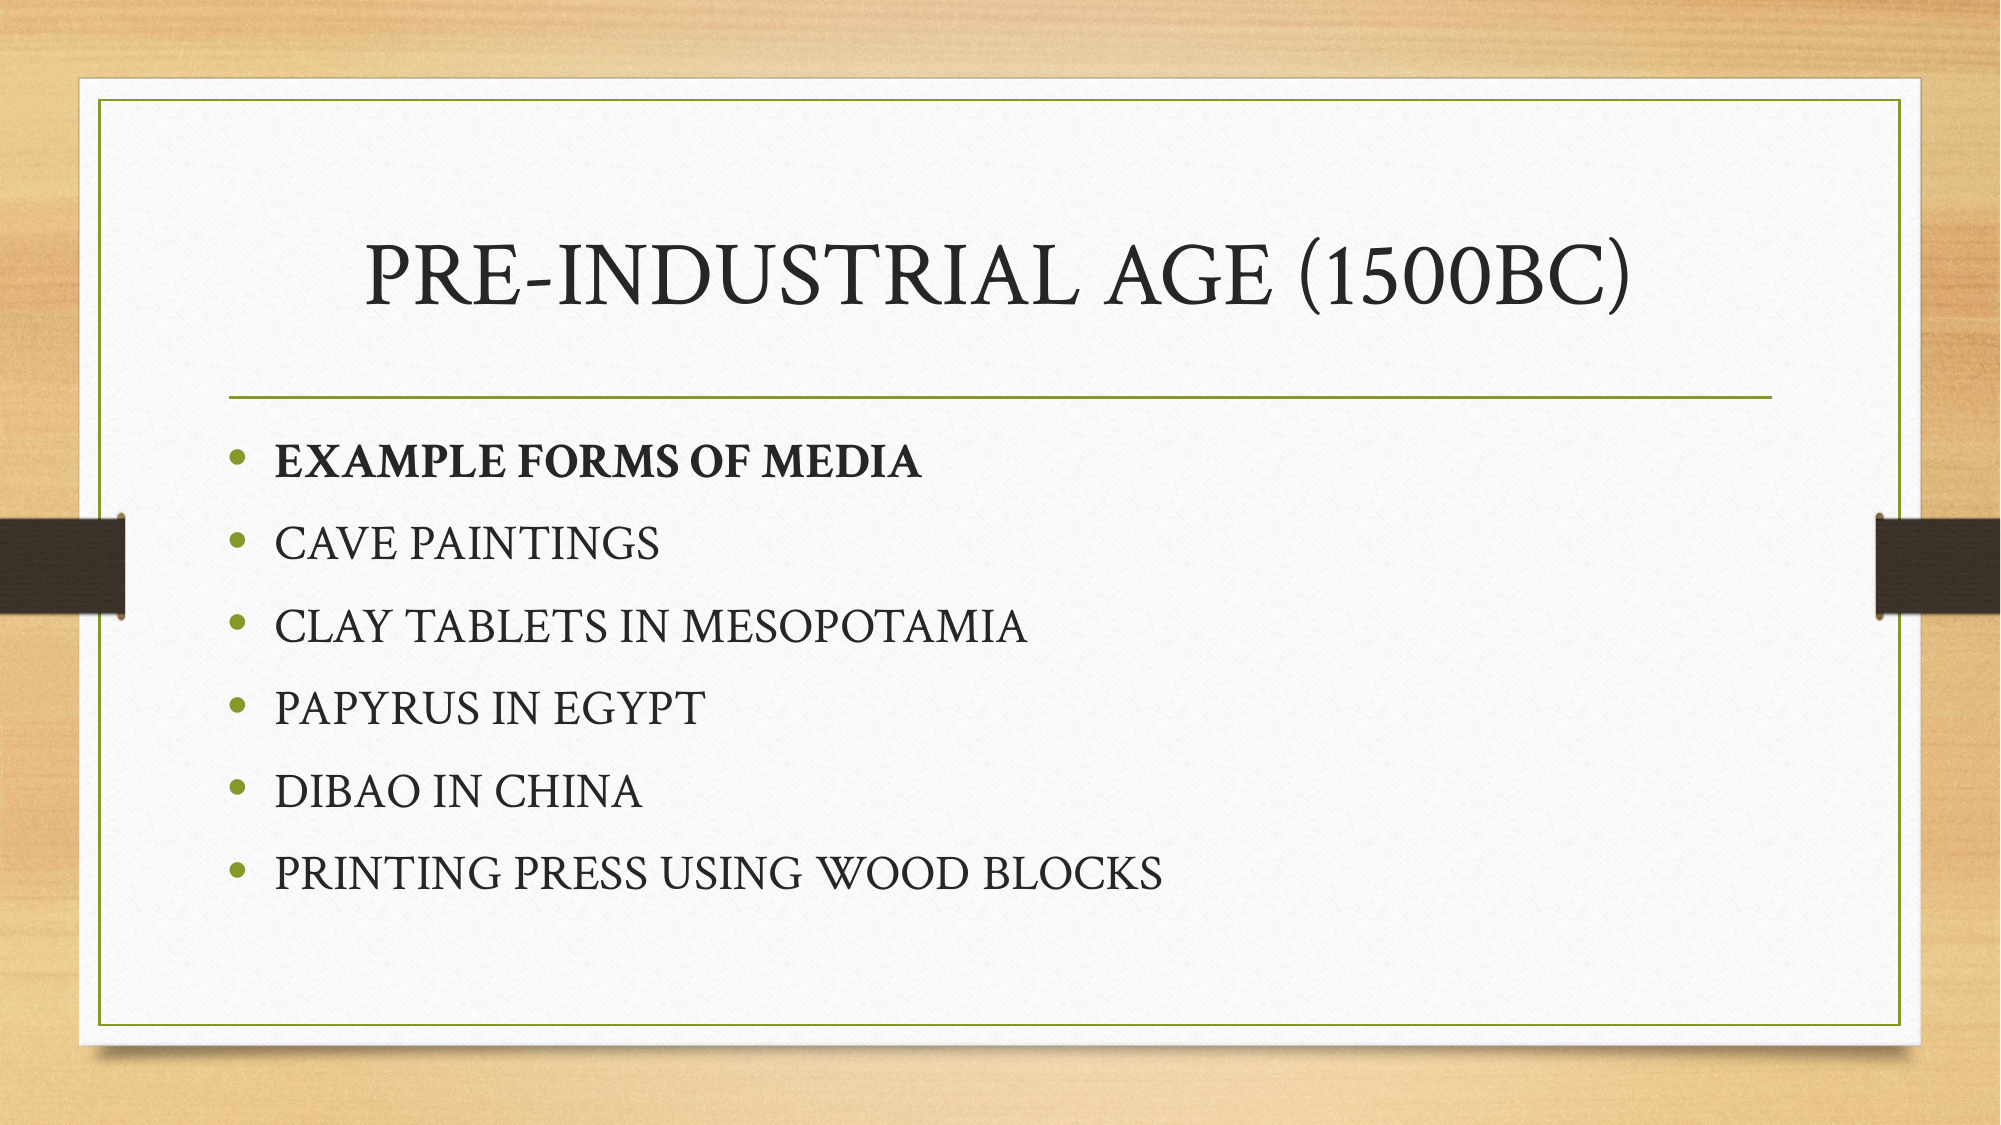

# PRE-INDUSTRIAL AGE (1500BC)
EXAMPLE FORMS OF MEDIA
CAVE PAINTINGS
CLAY TABLETS IN MESOPOTAMIA
PAPYRUS IN EGYPT
DIBAO IN CHINA
PRINTING PRESS USING WOOD BLOCKS